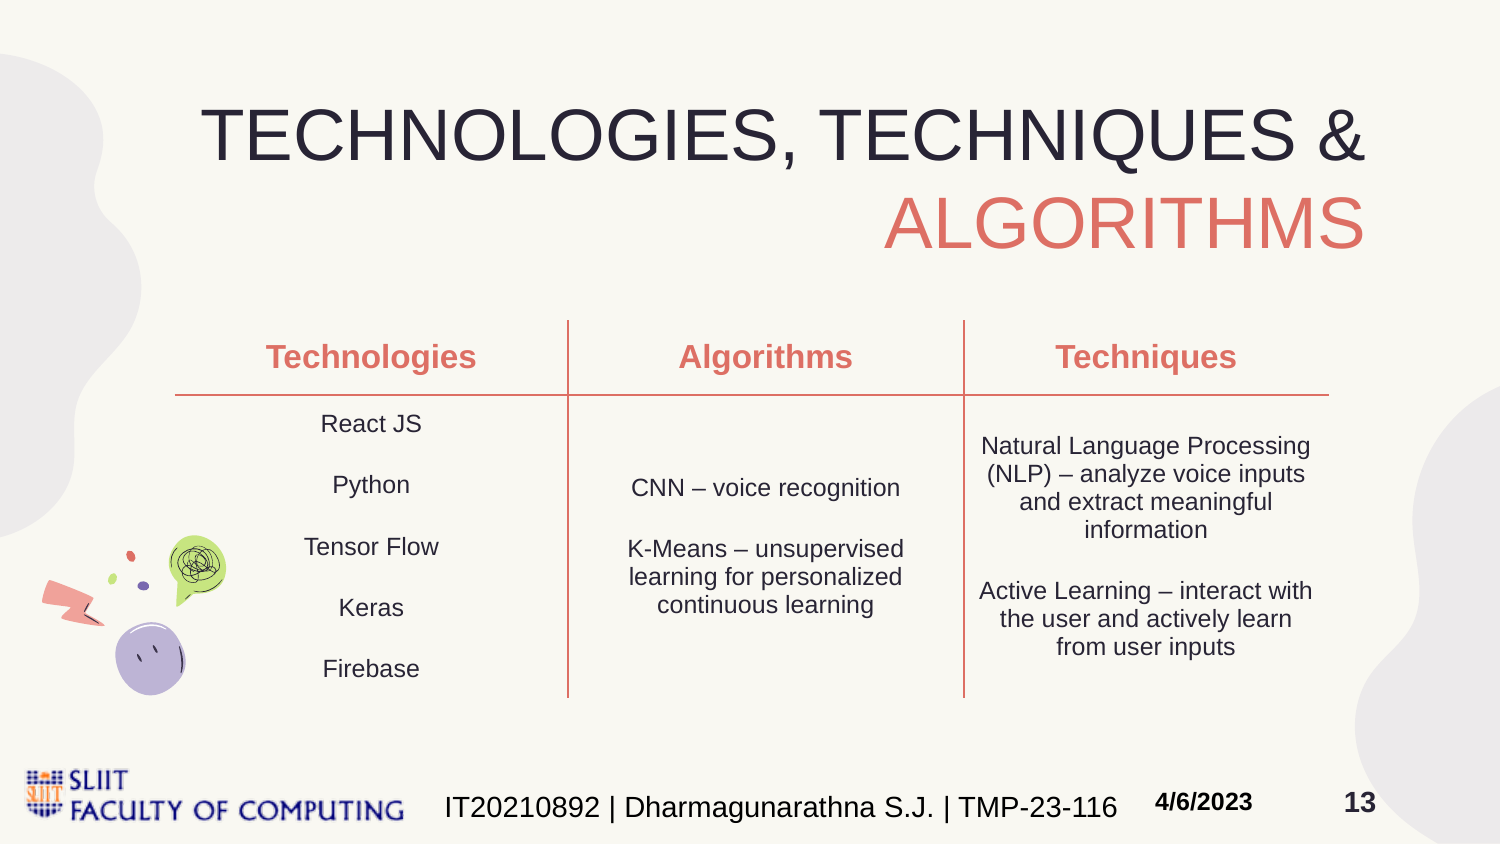

# TECHNOLOGIES, TECHNIQUES & ALGORITHMS
| Technologies | Algorithms | Techniques |
| --- | --- | --- |
| React JS Python Tensor Flow Keras Firebase | CNN – voice recognition K-Means – unsupervised learning for personalized continuous learning | Natural Language Processing (NLP) – analyze voice inputs and extract meaningful information Active Learning – interact with the user and actively learn from user inputs |

IT20210892 | Dharmagunarathna S.J. | TMP-23-116